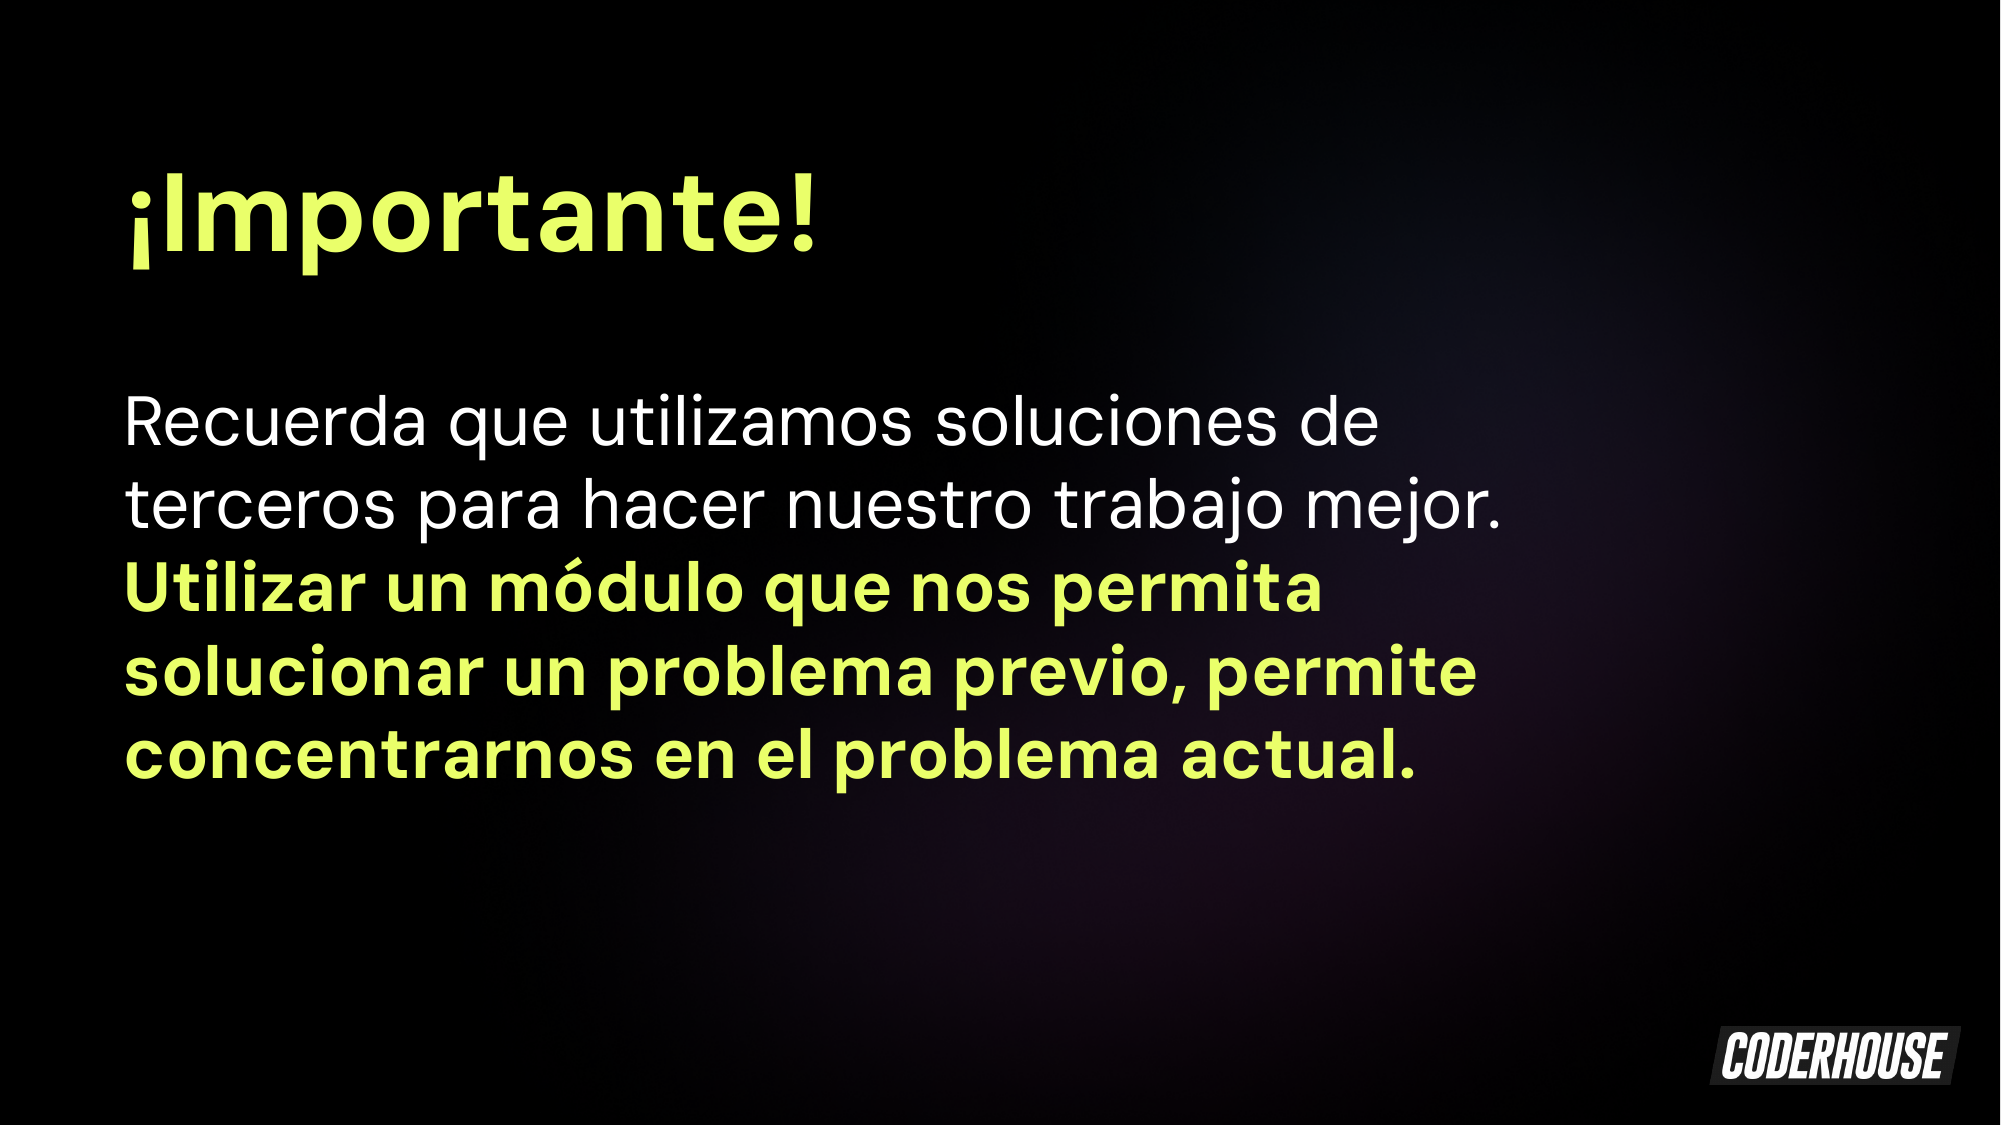

¡Importante!
Recuerda que utilizamos soluciones de terceros para hacer nuestro trabajo mejor.  Utilizar un módulo que nos permita solucionar un problema previo, permite concentrarnos en el problema actual.